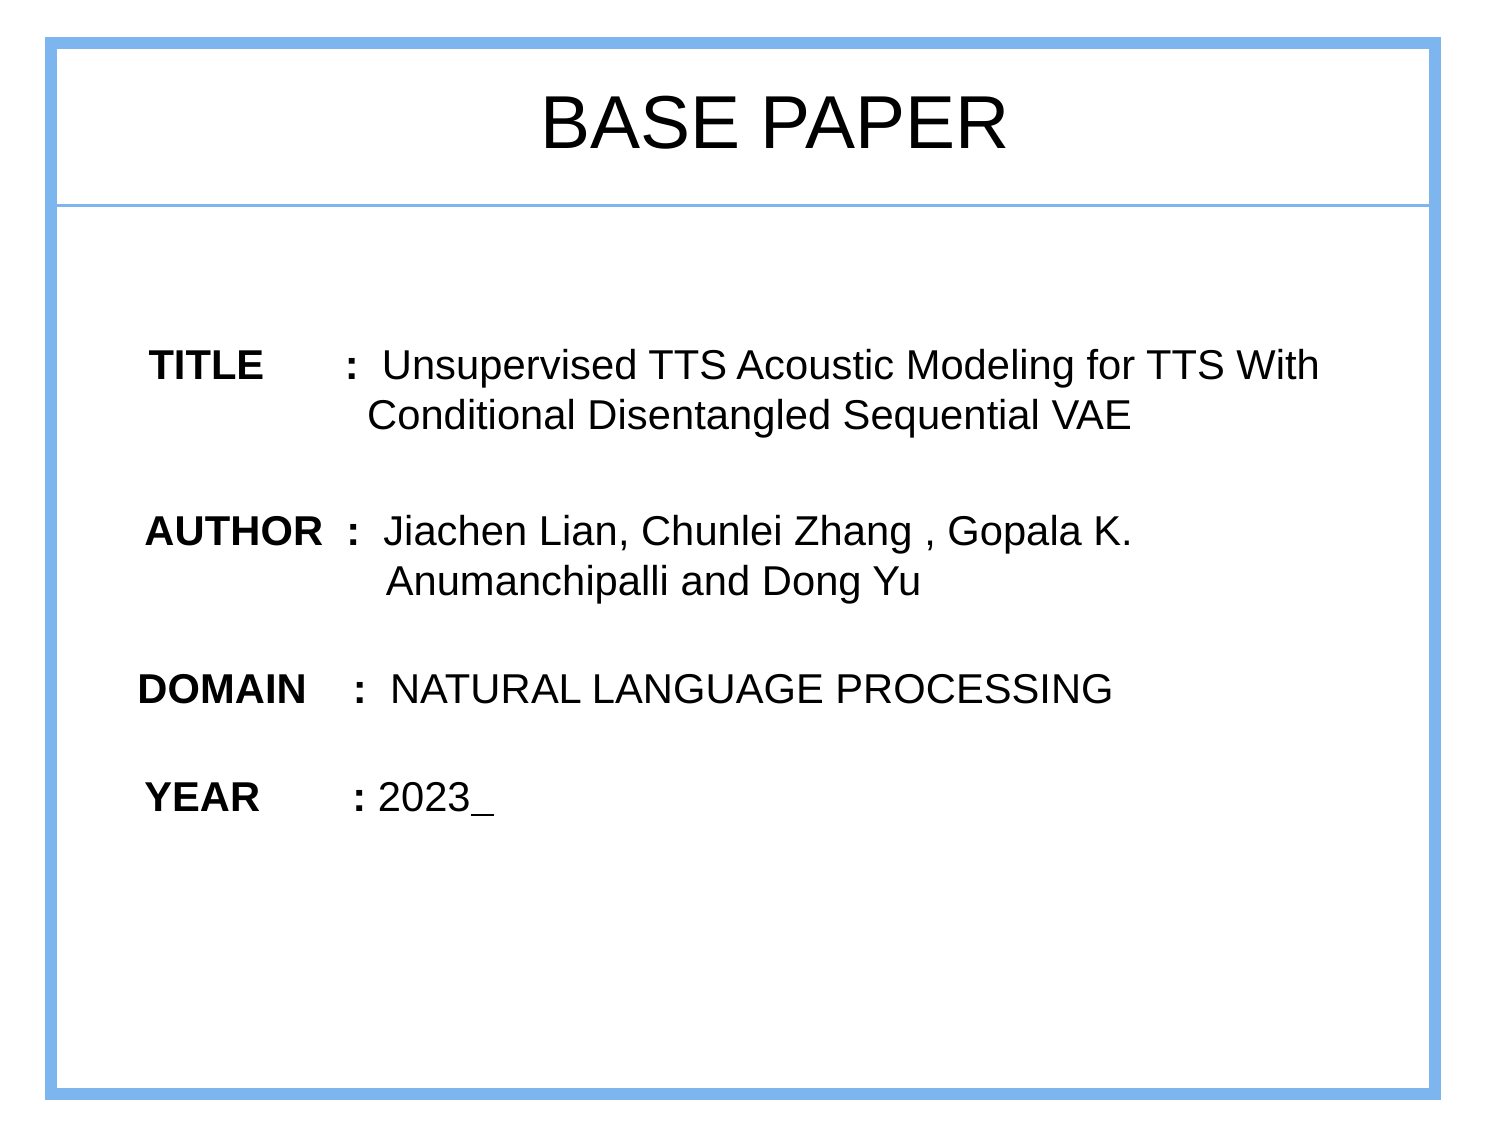

BASE PAPER
TITLE       :  Unsupervised TTS Acoustic Modeling for TTS With
                   Conditional Disentangled Sequential VAE
AUTHOR  :  Jiachen Lian, Chunlei Zhang , Gopala K.
                     Anumanchipalli and Dong Yu
DOMAIN    :  NATURAL LANGUAGE PROCESSING
YEAR        : 2023